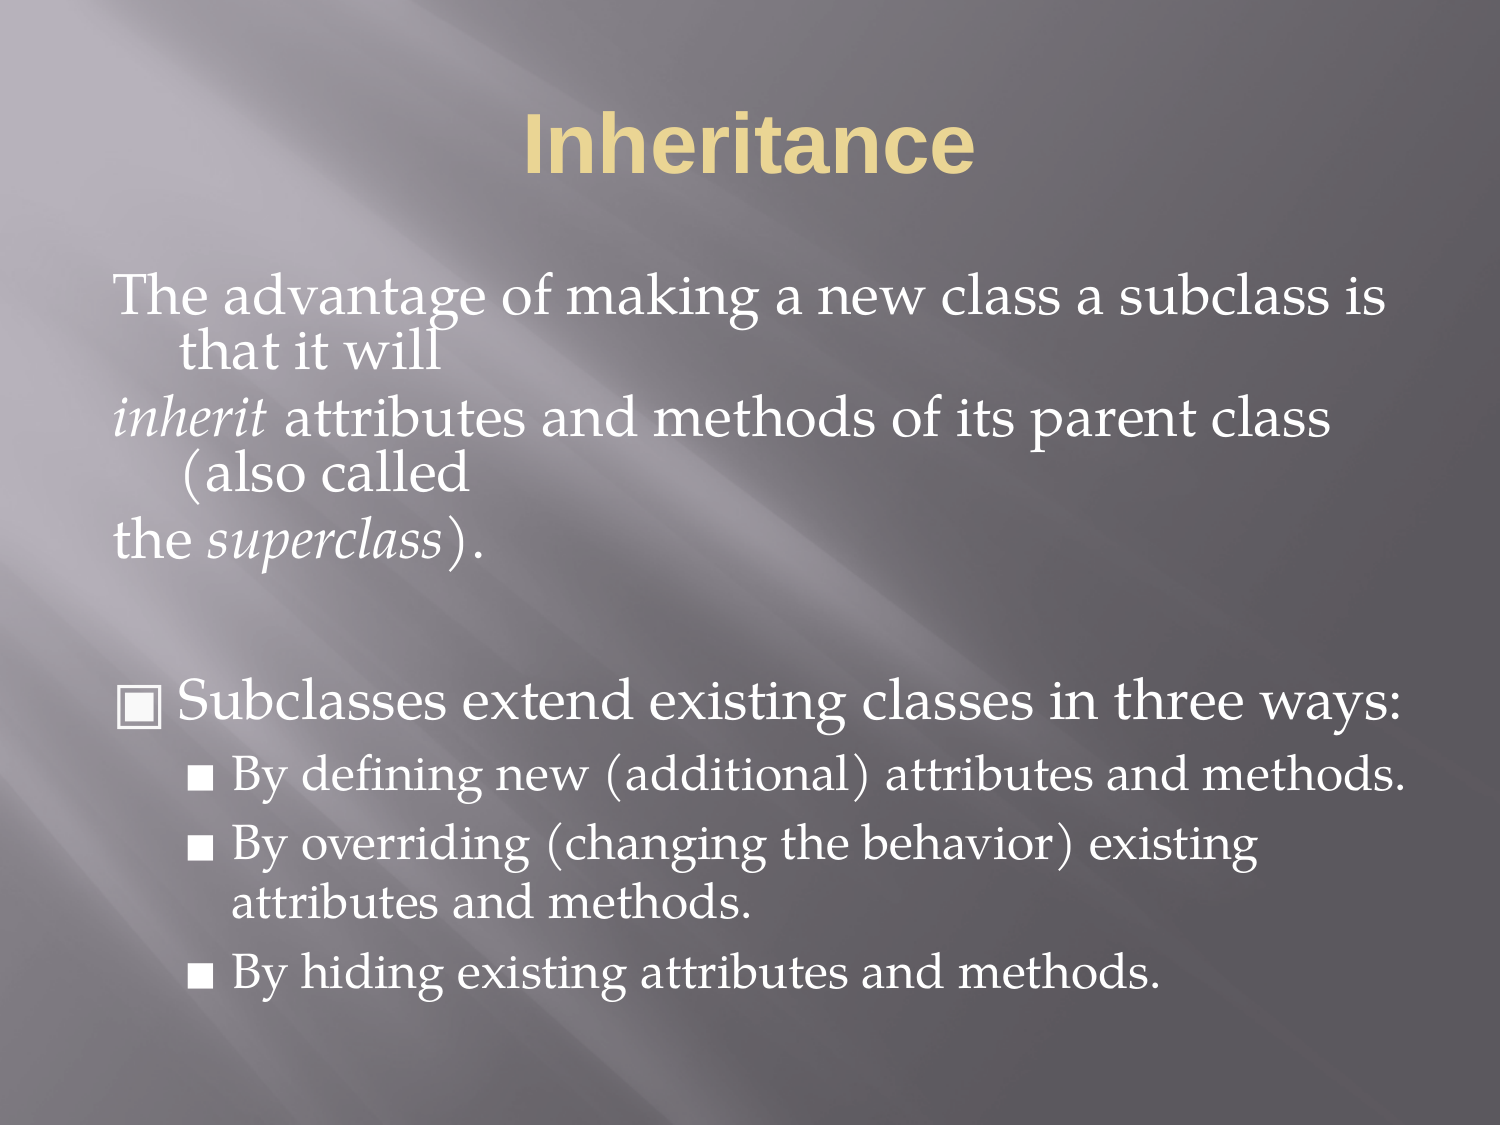

# Inheritance
The advantage of making a new class a subclass is that it will
inherit attributes and methods of its parent class (also called
the superclass).

Subclasses extend existing classes in three ways:
By defining new (additional) attributes and methods.
By overriding (changing the behavior) existing attributes and methods.
By hiding existing attributes and methods.